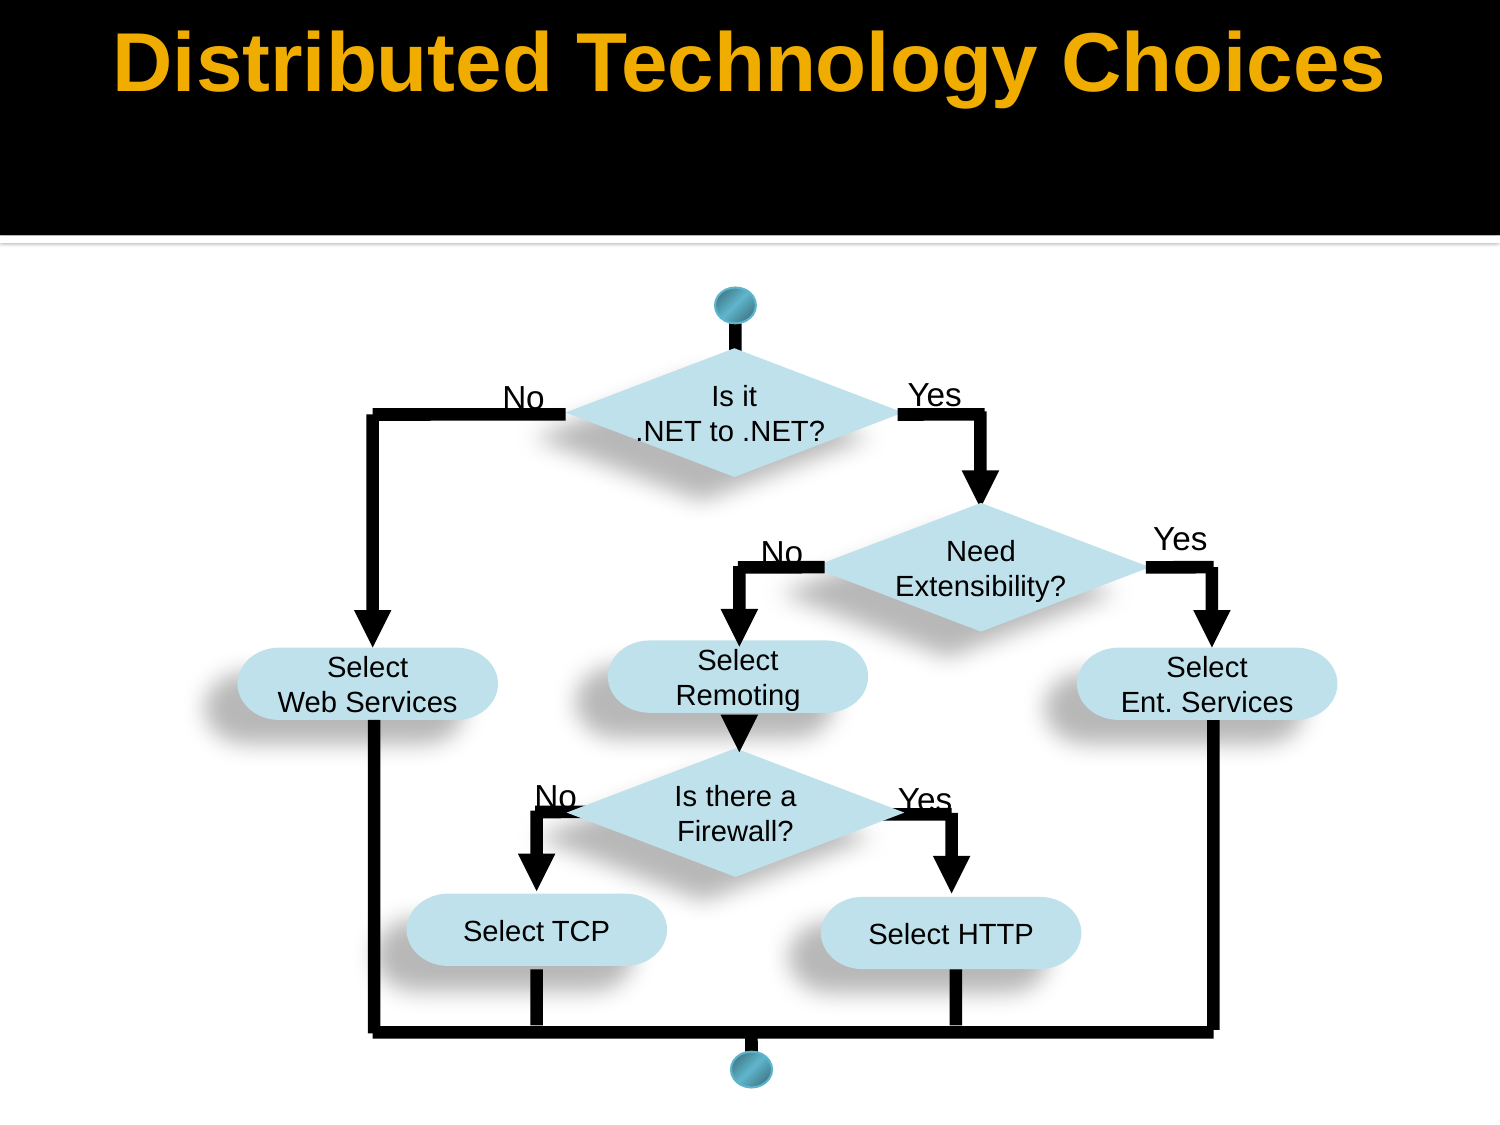

# Distributed Technology Choices

Is it
.NET to .NET?
Yes
No

Need
Extensibility?
Yes
No

Select
Remoting
Select
Web Services
Select
Ent. Services

Is there a
Firewall?
No
Yes

Select TCP
Select HTTP